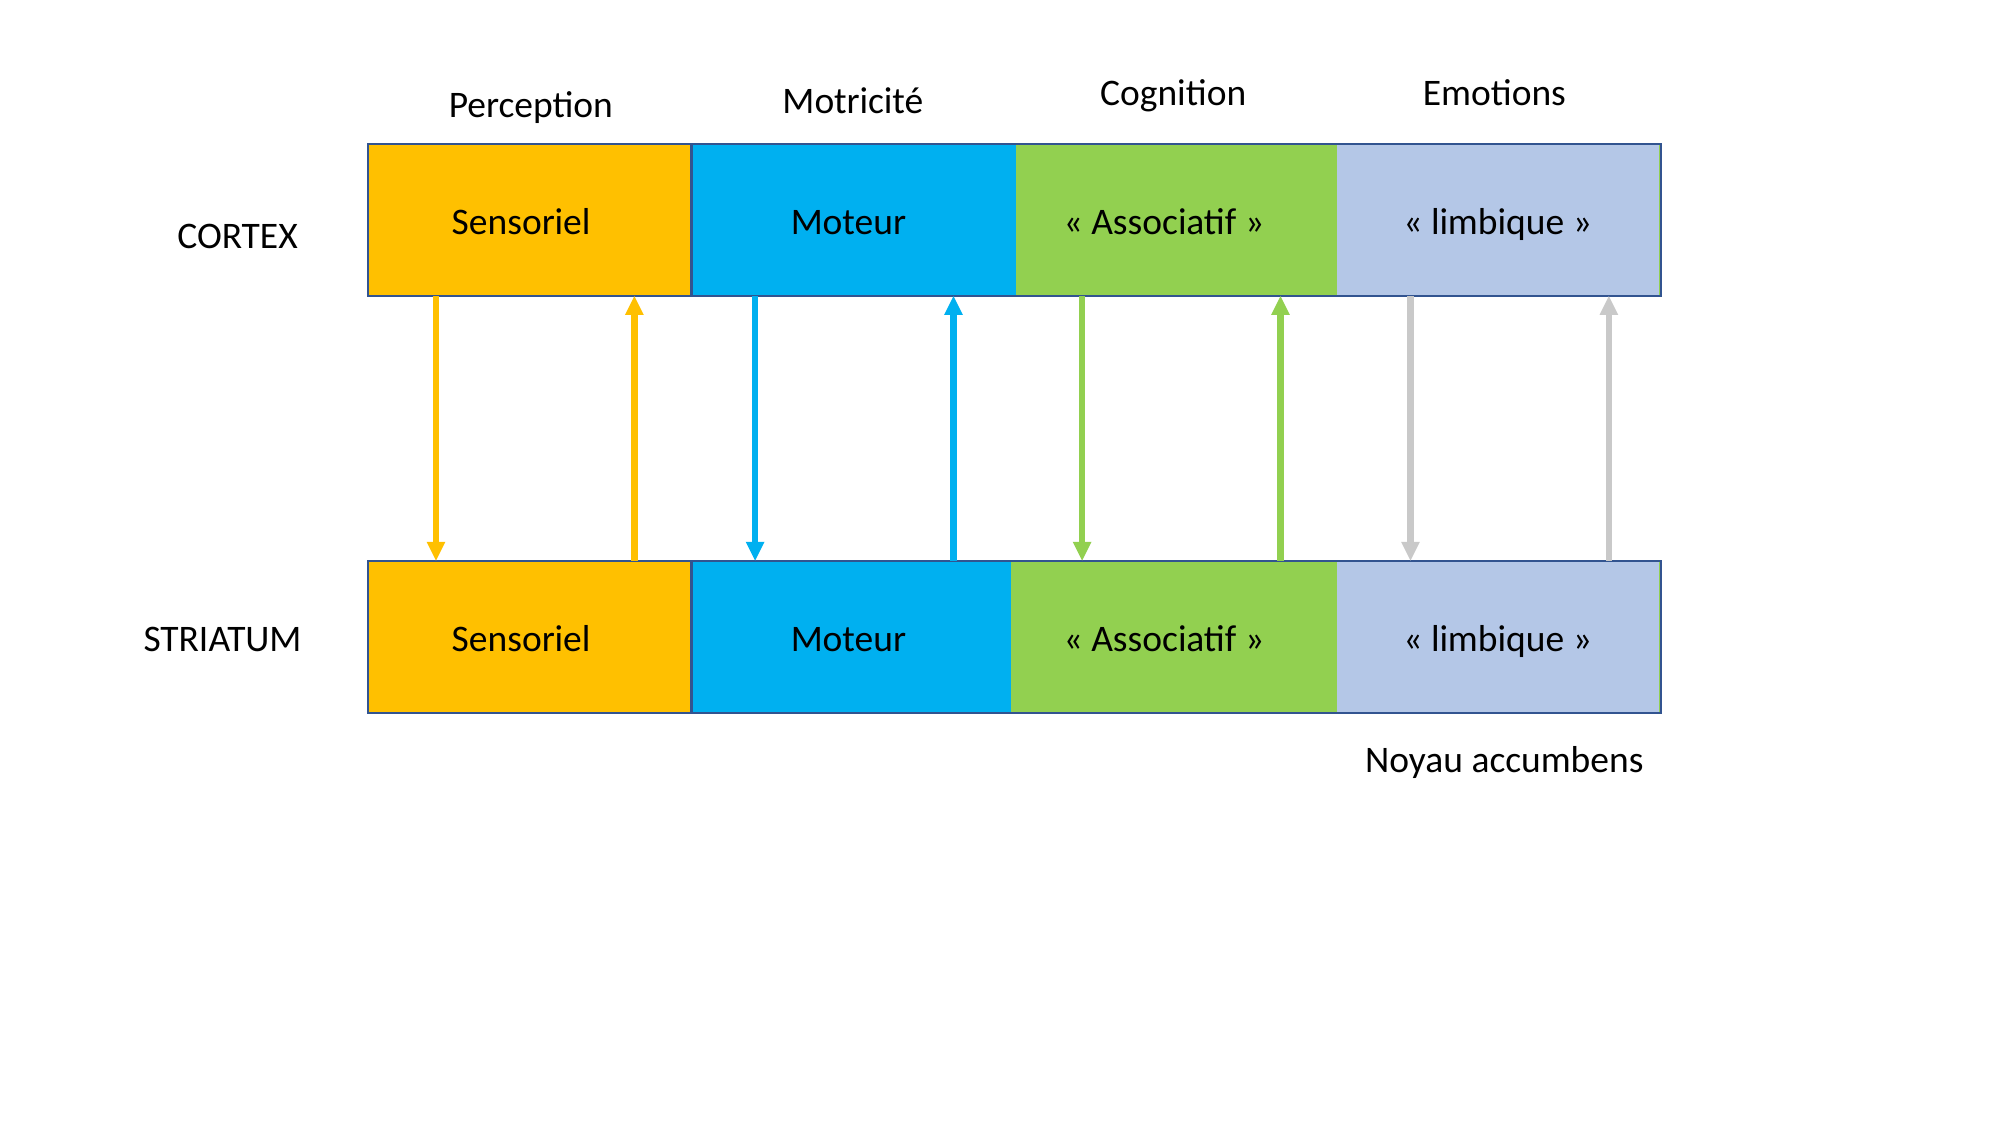

Cognition
Emotions
Motricité
Perception

Sensoriel
Moteur
« Associatif »
« limbique »
CORTEX

STRIATUM
Sensoriel
Moteur
« Associatif »
« limbique »
Noyau accumbens